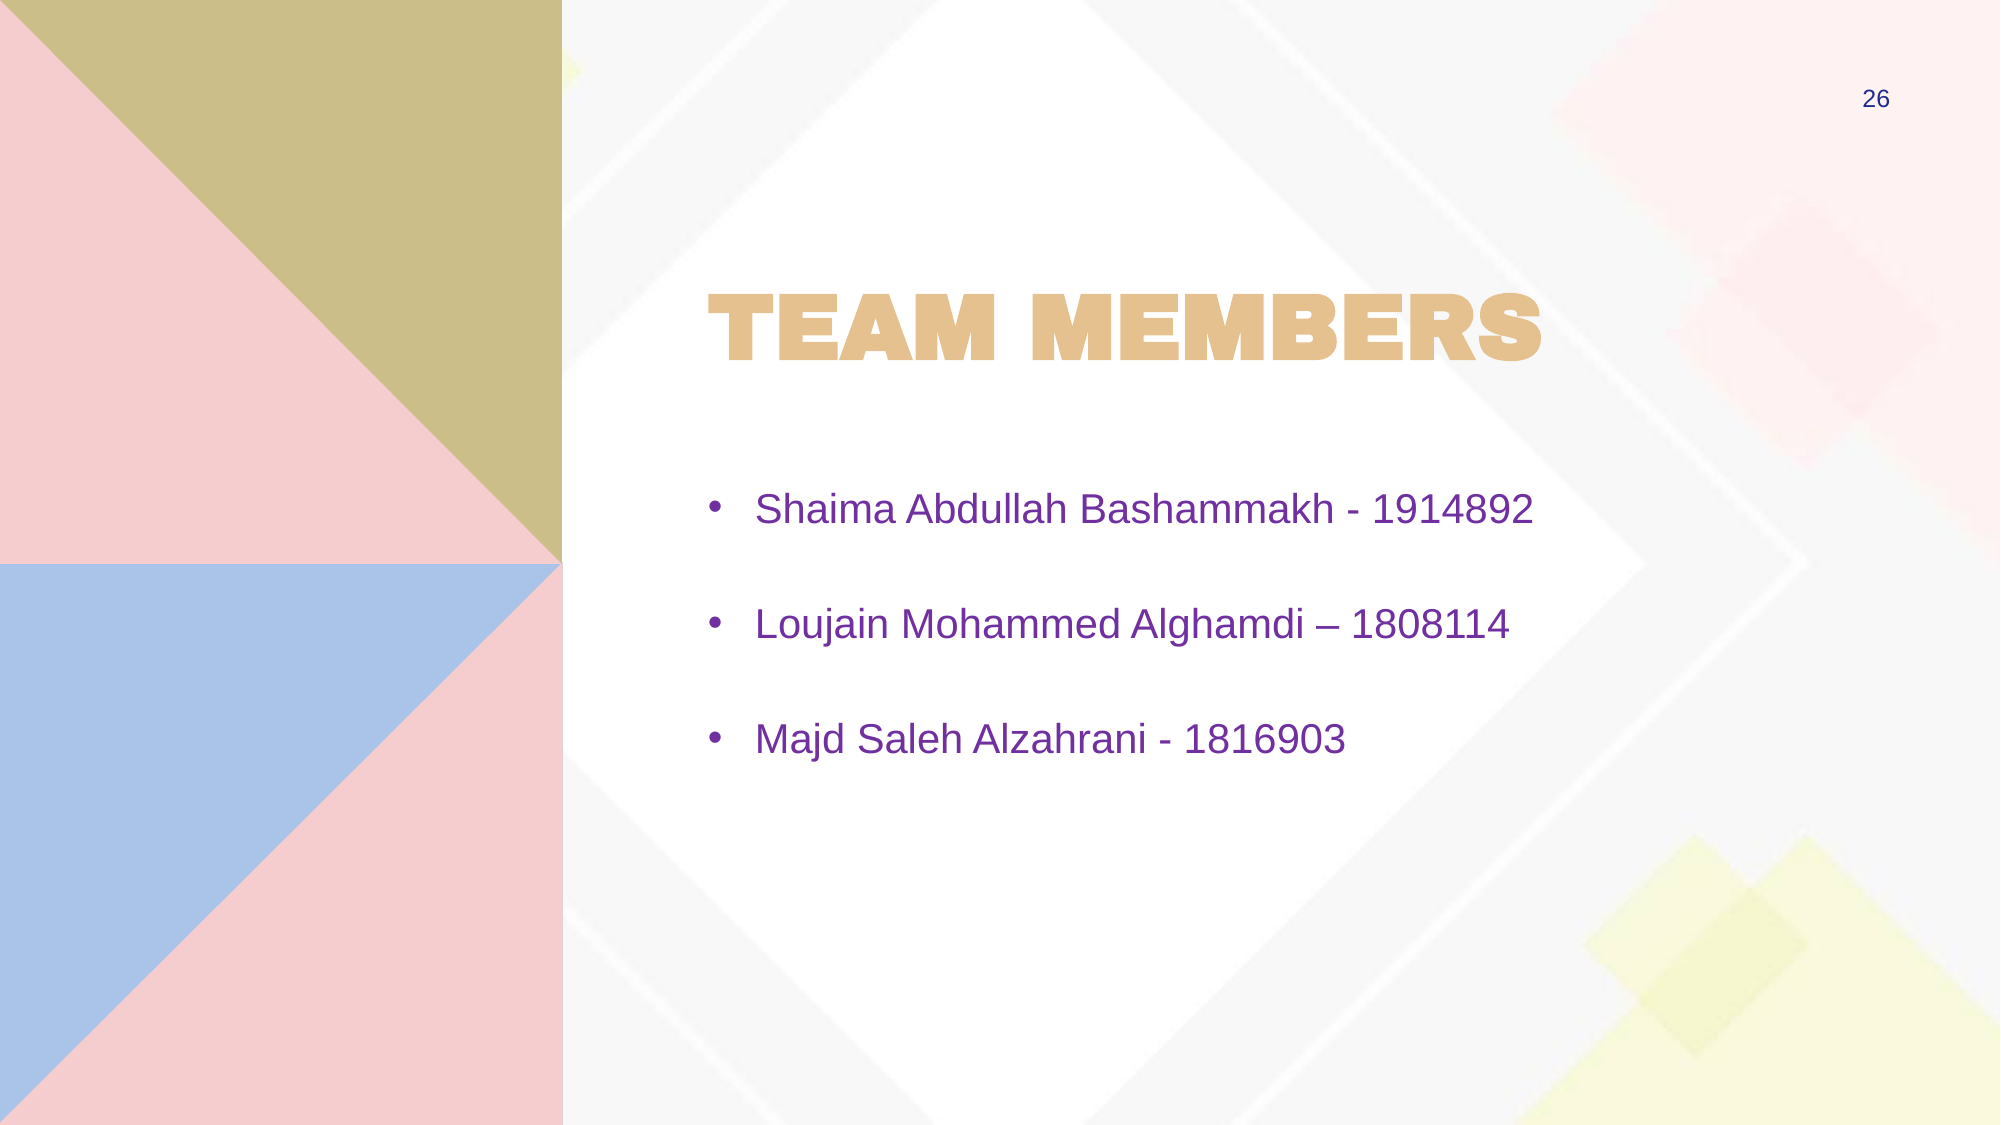

26
# Team Members
Shaima Abdullah Bashammakh - 1914892

Loujain Mohammed Alghamdi – 1808114

Majd Saleh Alzahrani - 1816903